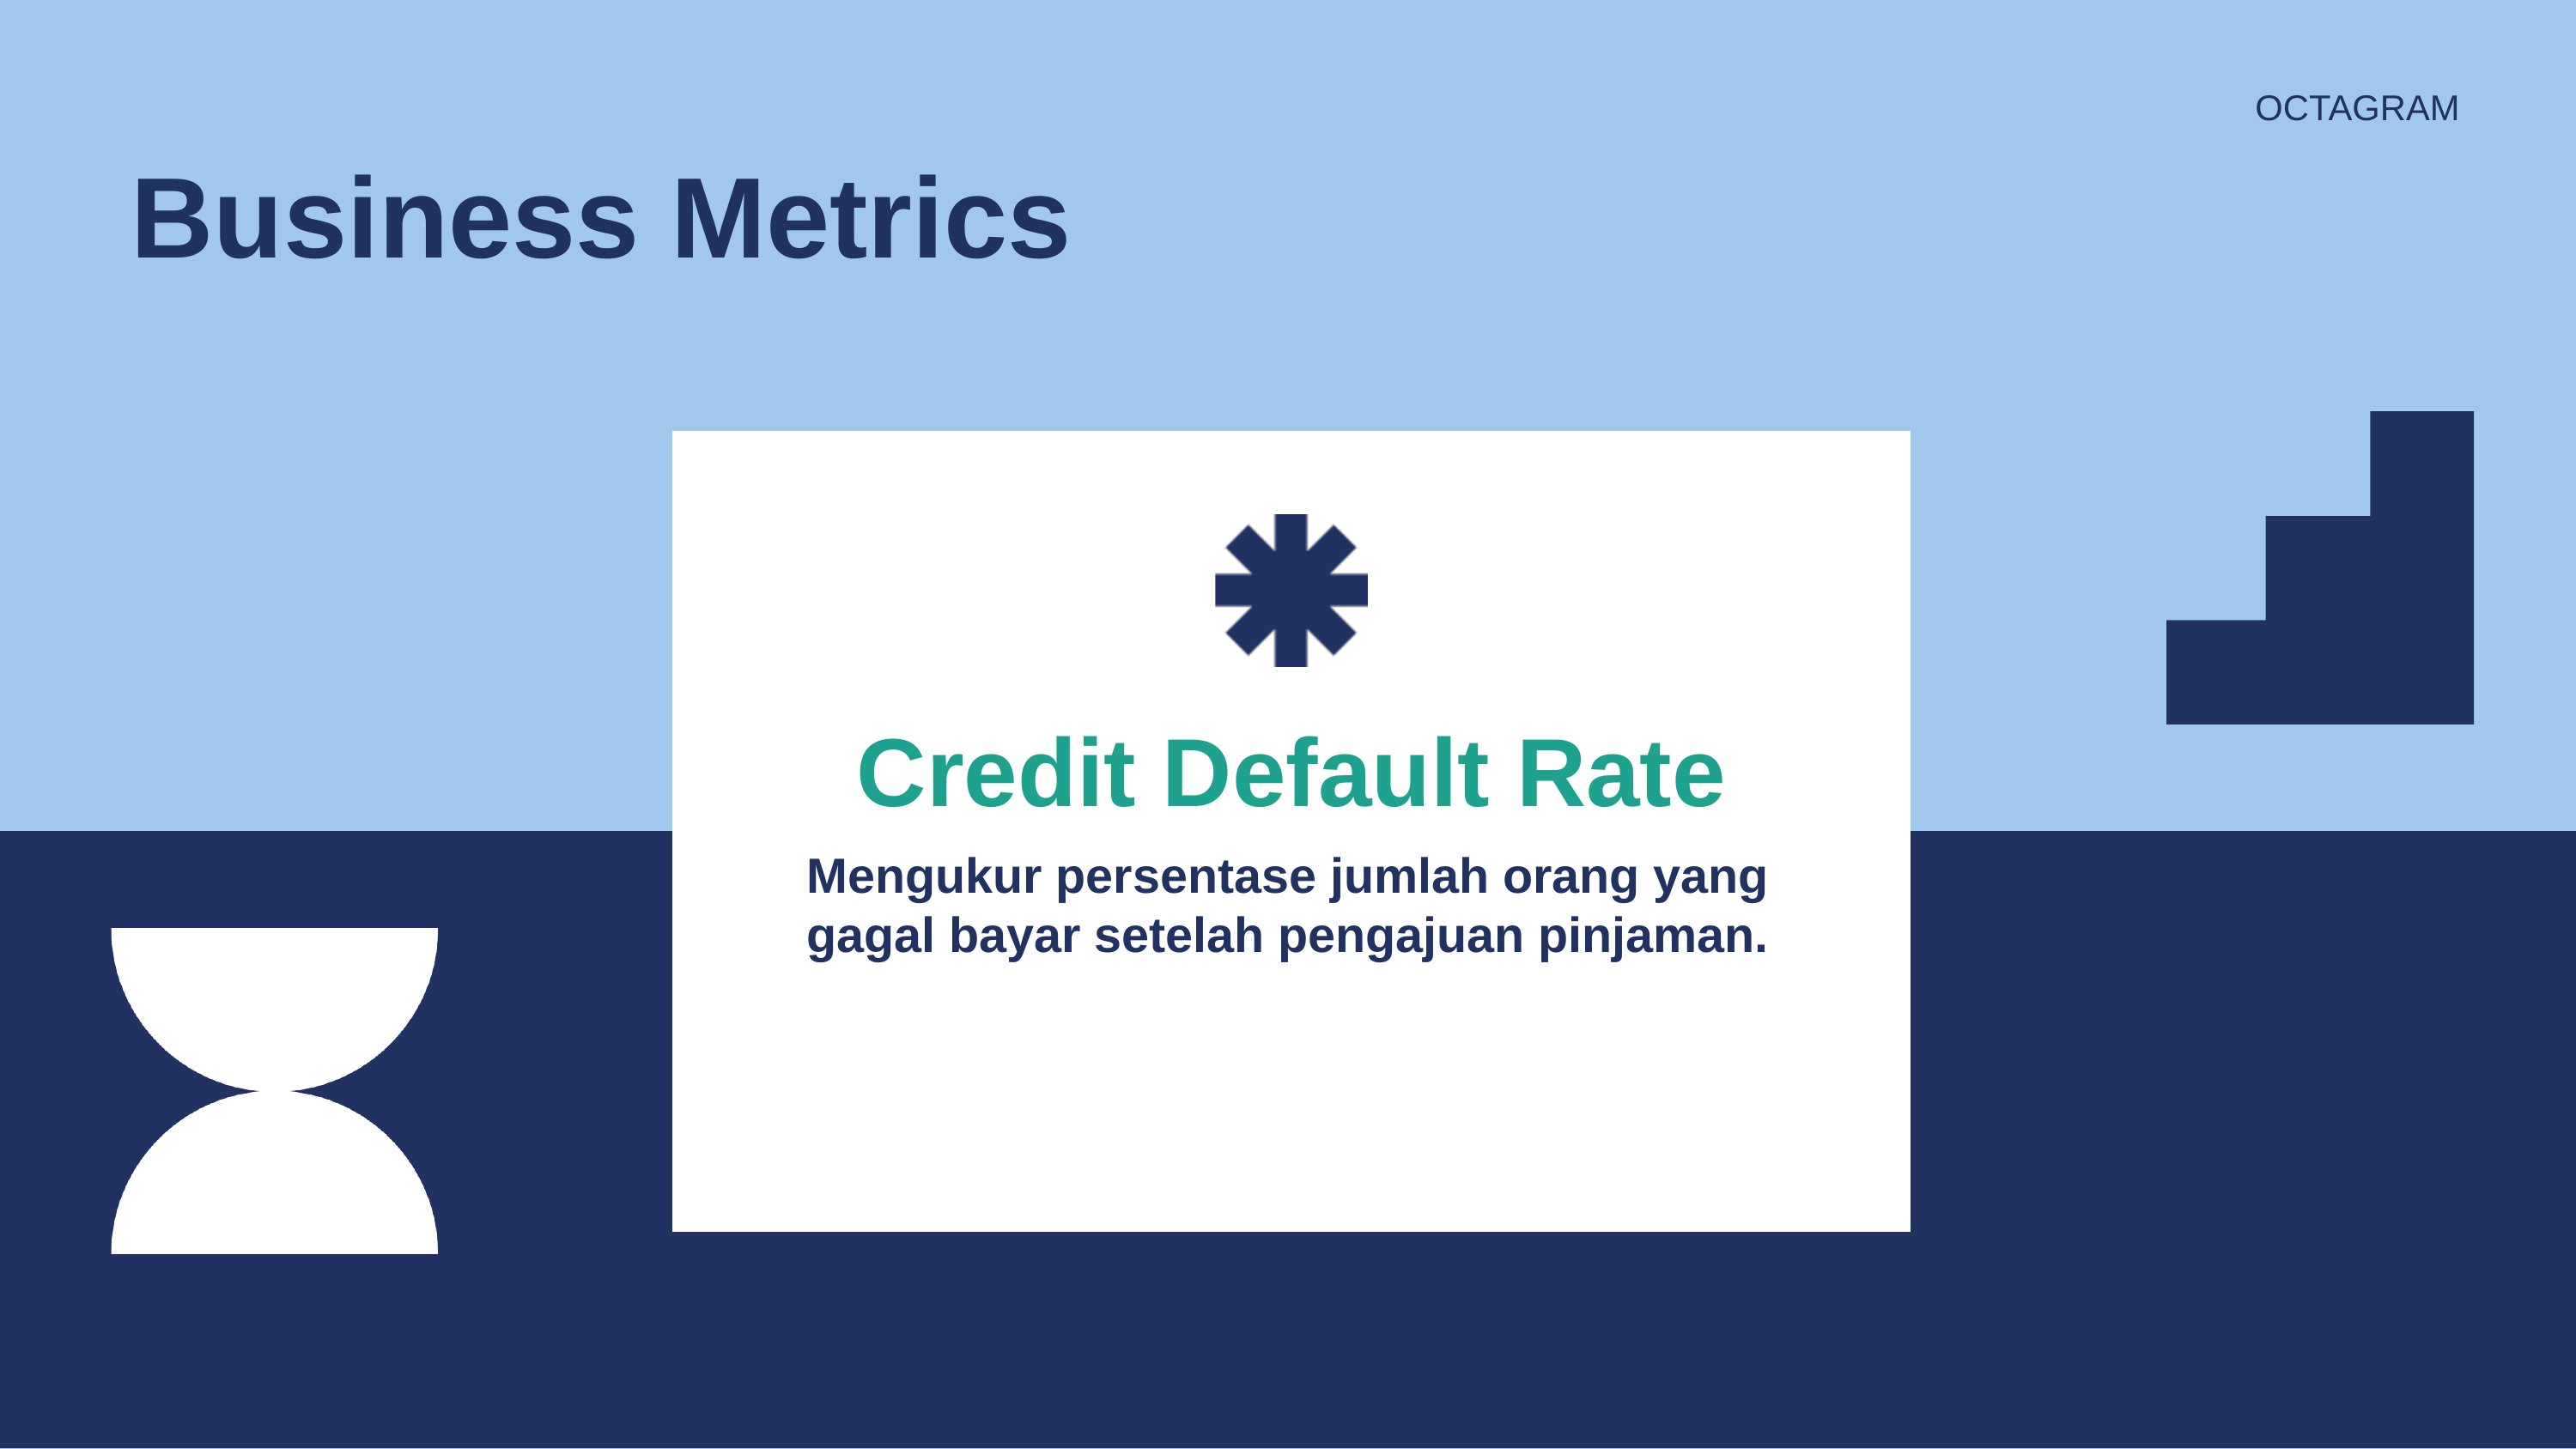

OCTAGRAM
Business Metrics

Credit Default Rate

Mengukur persentase jumlah orang yang gagal bayar setelah pengajuan pinjaman.